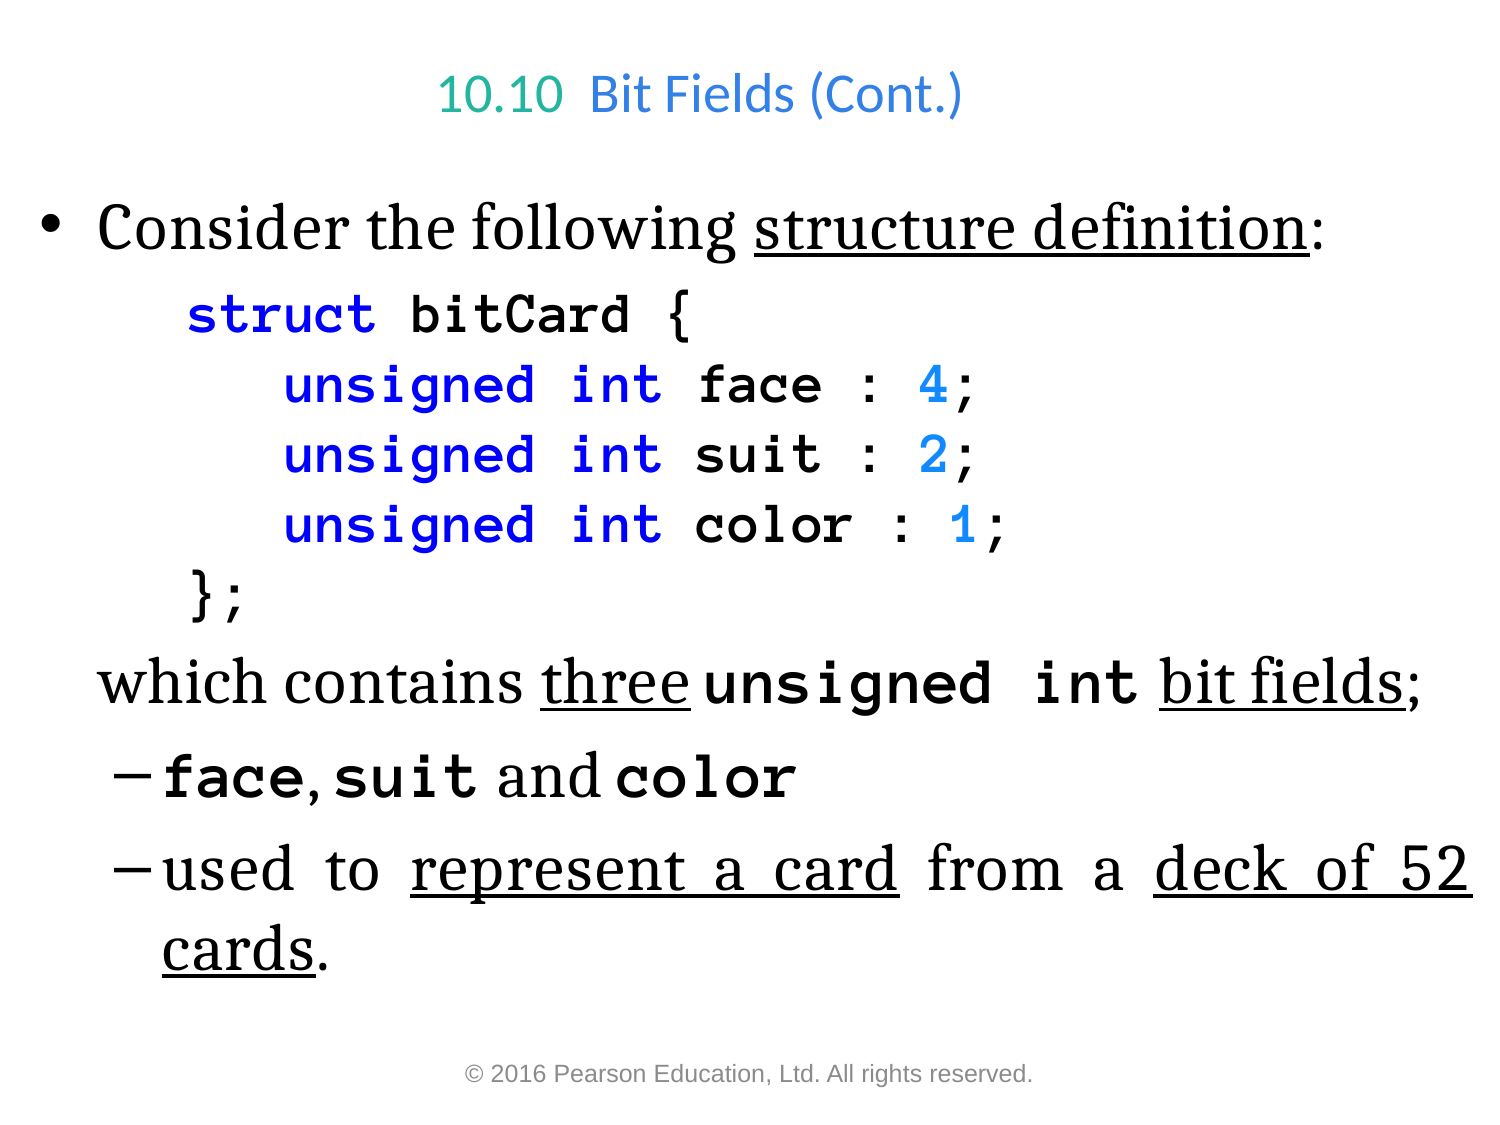

# 10.10  Bit Fields (Cont.)
Consider the following structure definition:
struct bitCard {
   unsigned int face : 4;
   unsigned int suit : 2;
   unsigned int color : 1;
};
	which contains three unsigned int bit fields;
face, suit and color
used to represent a card from a deck of 52 cards.
© 2016 Pearson Education, Ltd. All rights reserved.